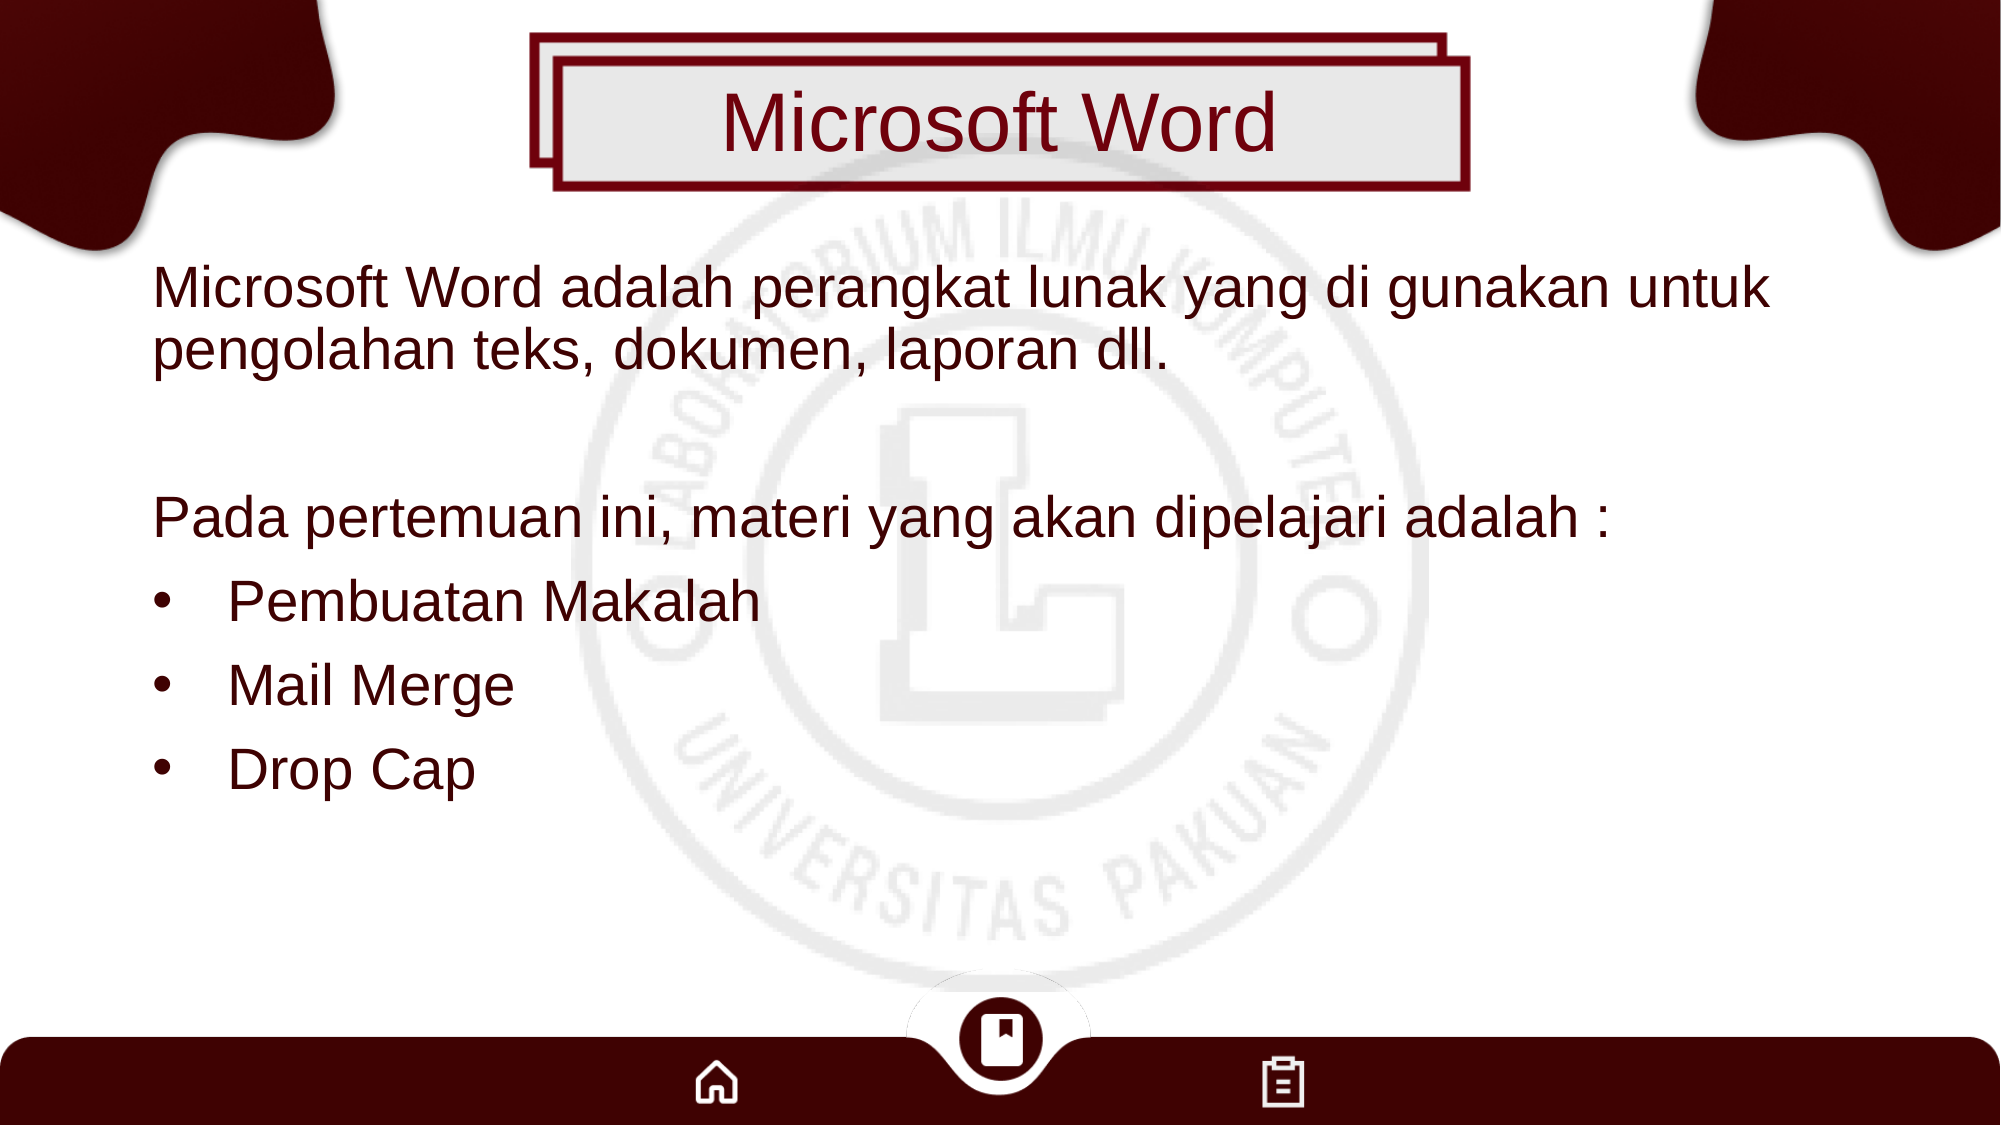

# Microsoft Word
Microsoft Word adalah perangkat lunak yang di gunakan untuk pengolahan teks, dokumen, laporan dll.

Pada pertemuan ini, materi yang akan dipelajari adalah :
Pembuatan Makalah
Mail Merge
Drop Cap